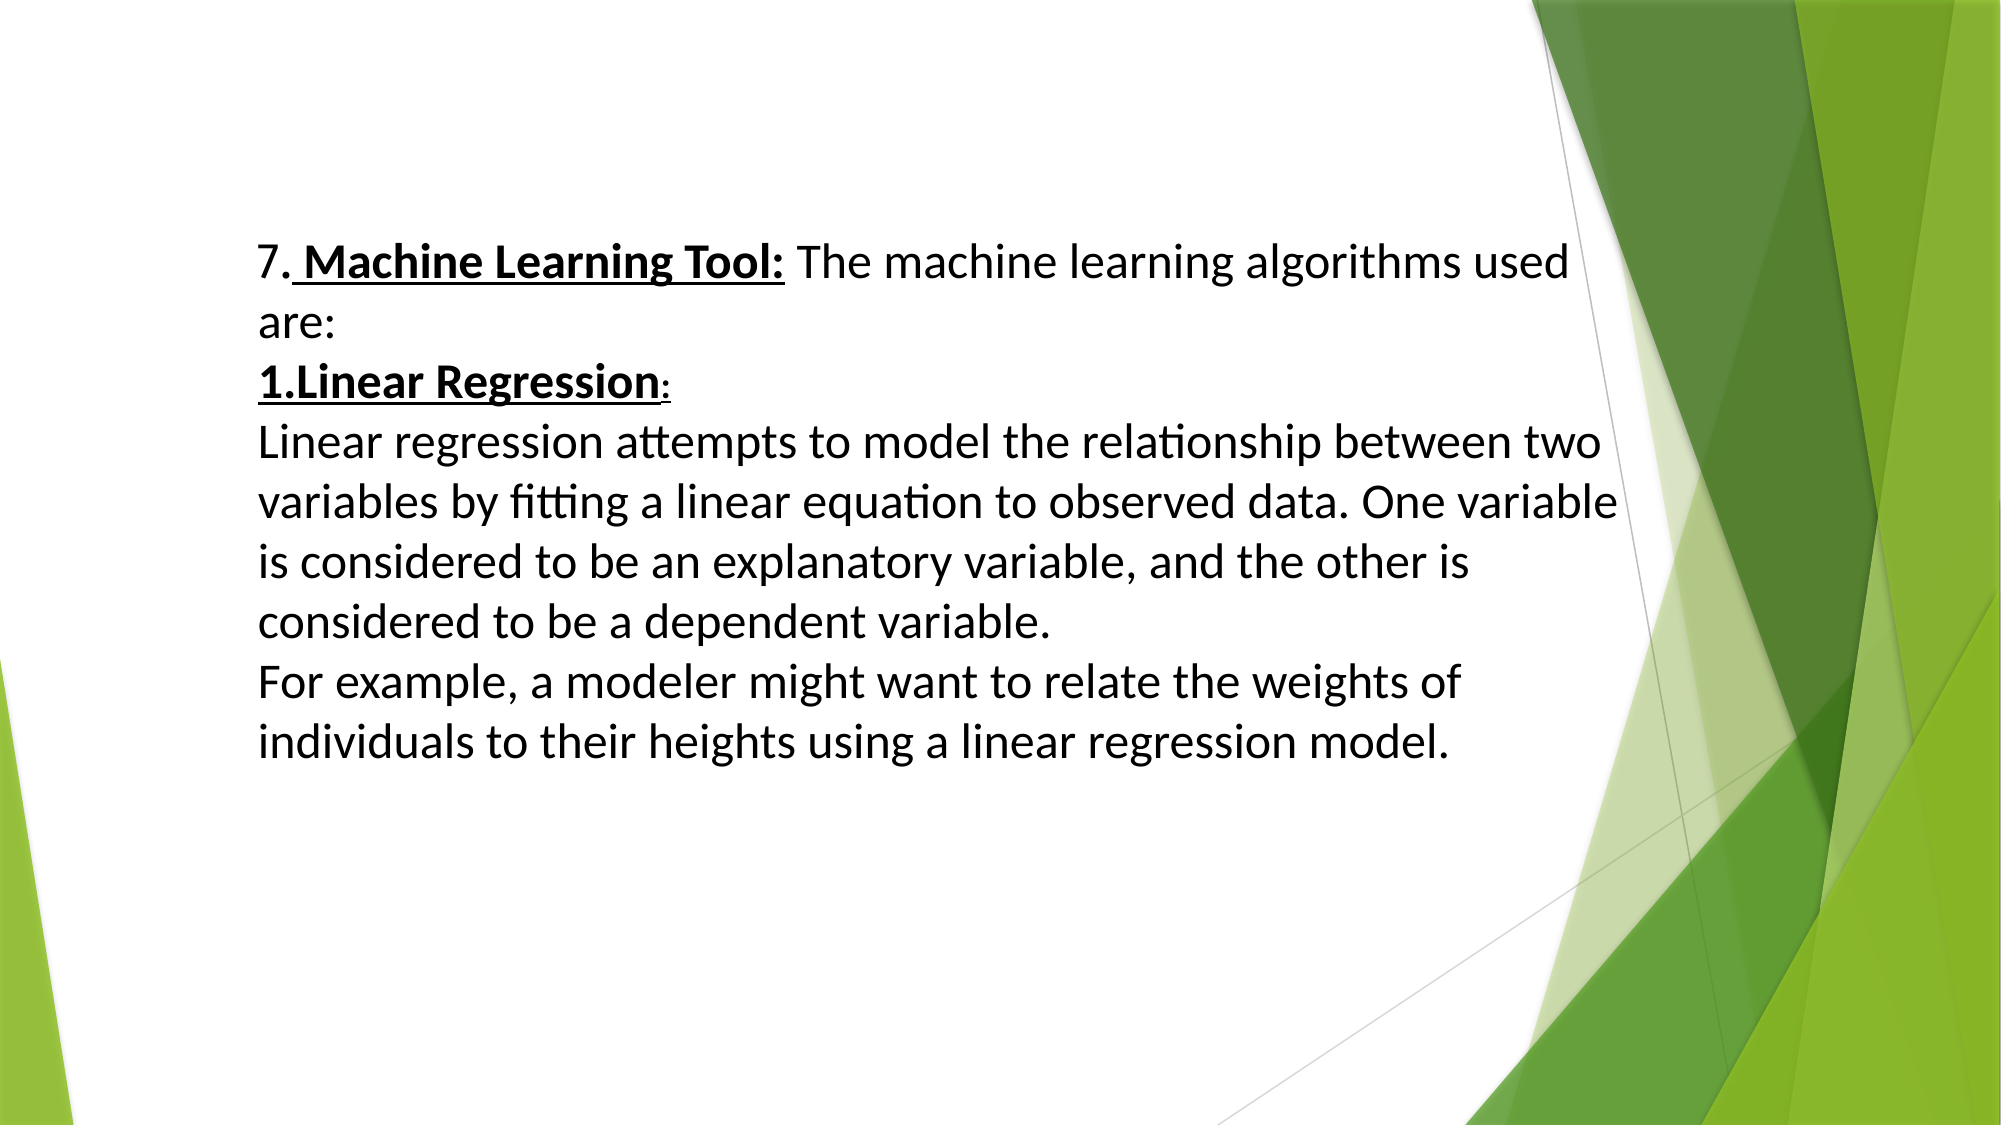

7. Machine Learning Tool: The machine learning algorithms used are:
1.Linear Regression:
Linear regression attempts to model the relationship between two variables by fitting a linear equation to observed data. One variable is considered to be an explanatory variable, and the other is considered to be a dependent variable.
For example, a modeler might want to relate the weights of individuals to their heights using a linear regression model.